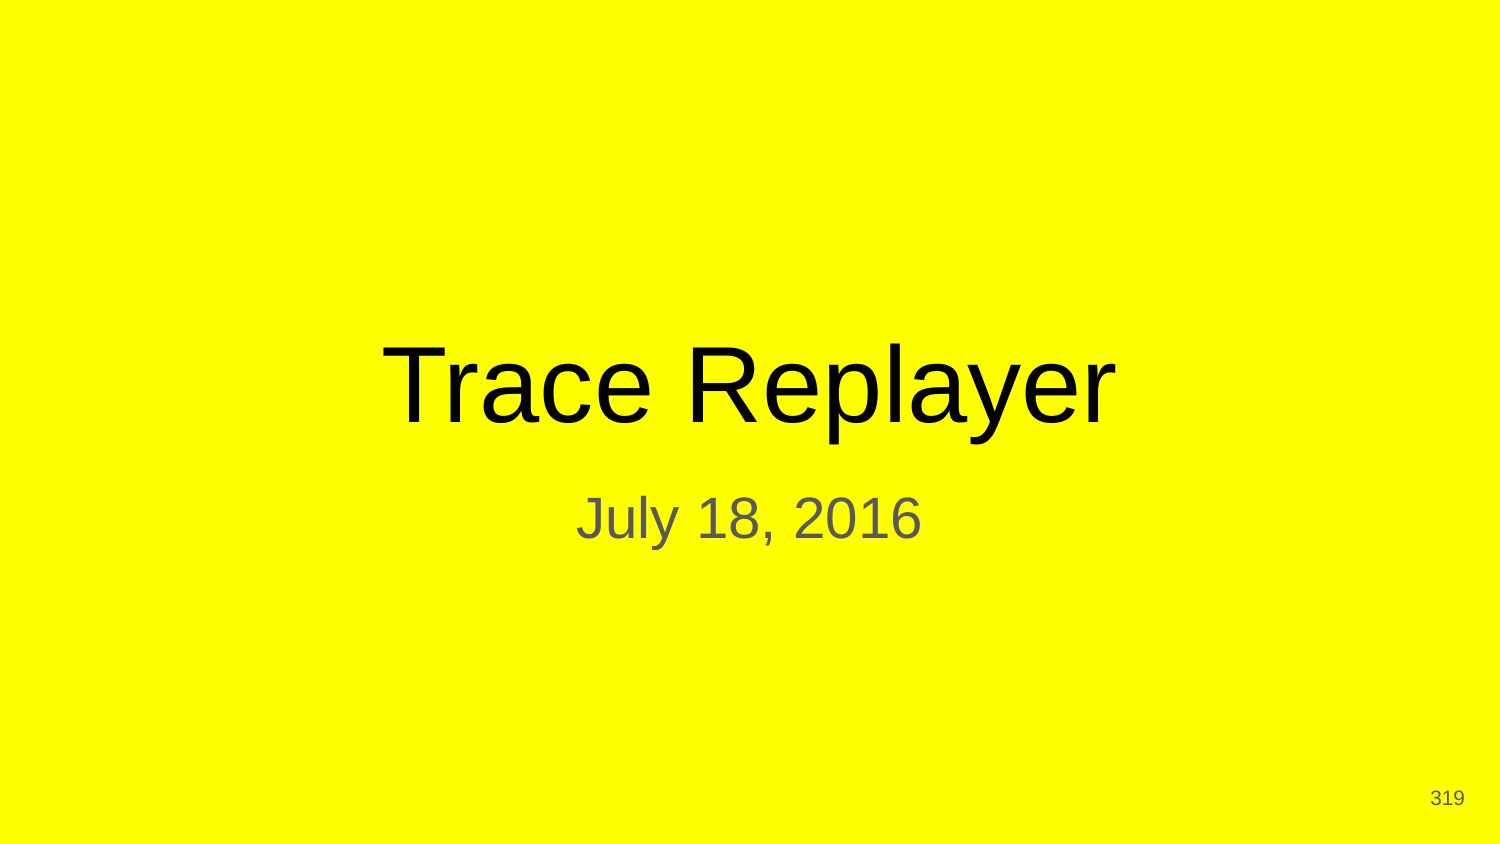

# Trace Replayer
July 18, 2016
319